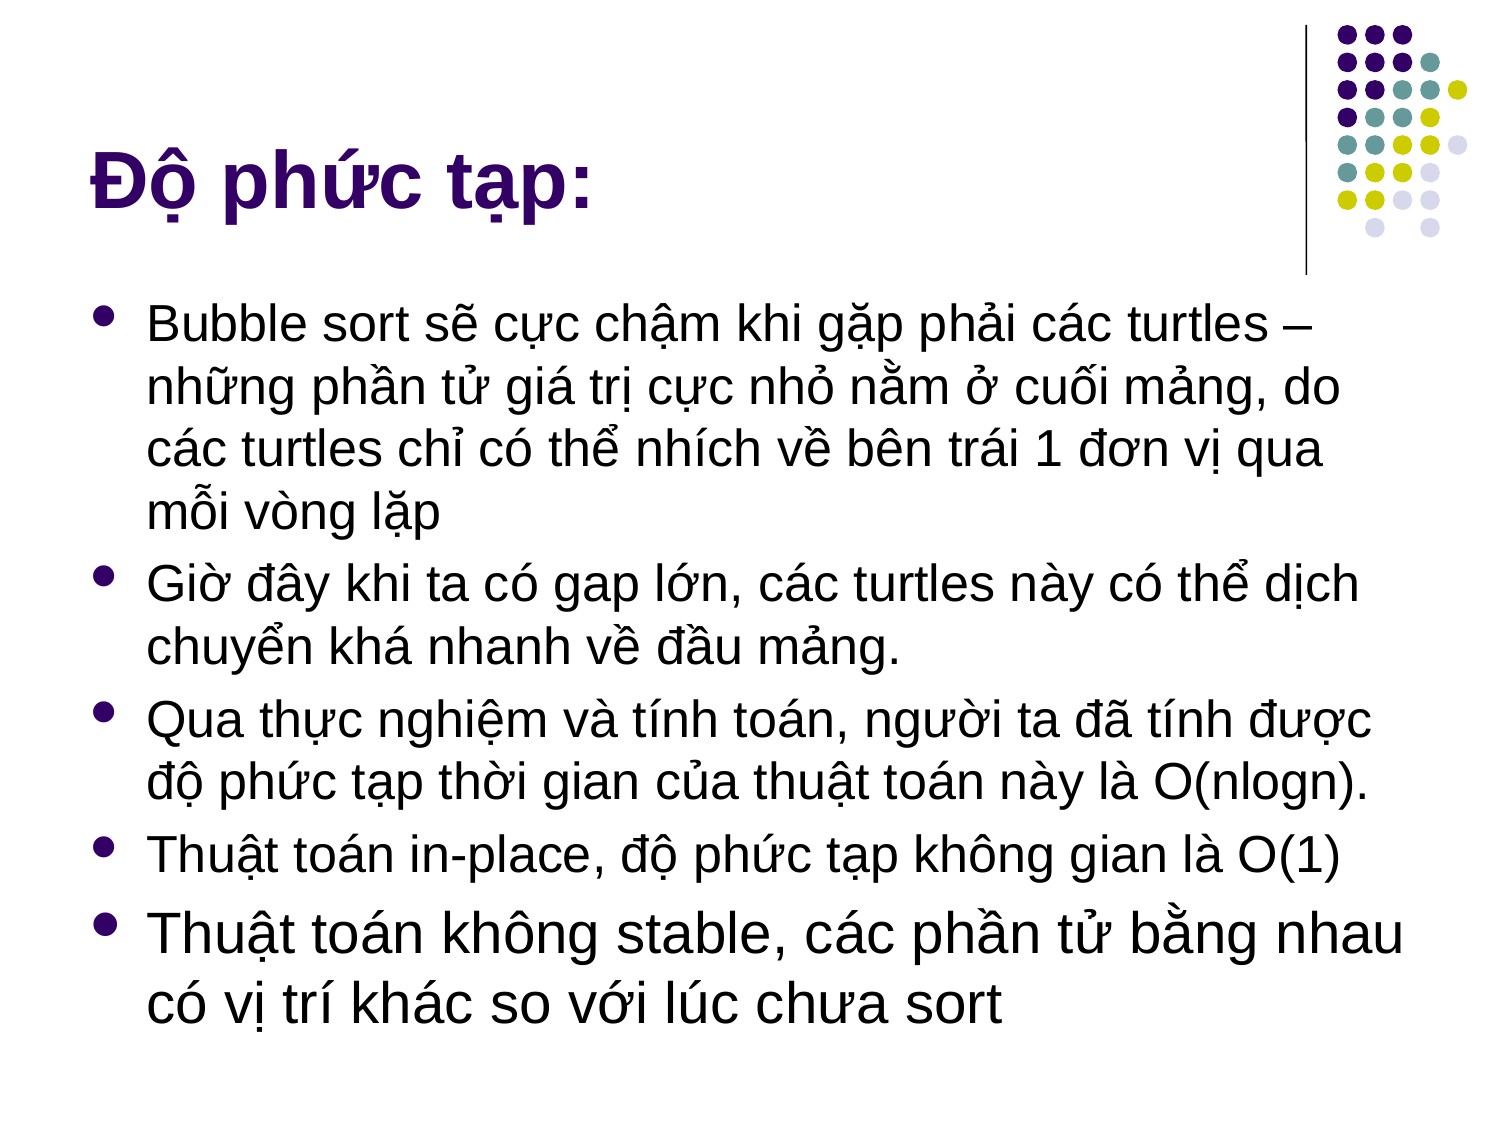

# Độ phức tạp:
Bubble sort sẽ cực chậm khi gặp phải các turtles – những phần tử giá trị cực nhỏ nằm ở cuối mảng, do các turtles chỉ có thể nhích về bên trái 1 đơn vị qua mỗi vòng lặp
Giờ đây khi ta có gap lớn, các turtles này có thể dịch chuyển khá nhanh về đầu mảng.
Qua thực nghiệm và tính toán, người ta đã tính được độ phức tạp thời gian của thuật toán này là O(nlogn).
Thuật toán in-place, độ phức tạp không gian là O(1)
Thuật toán không stable, các phần tử bằng nhau có vị trí khác so với lúc chưa sort